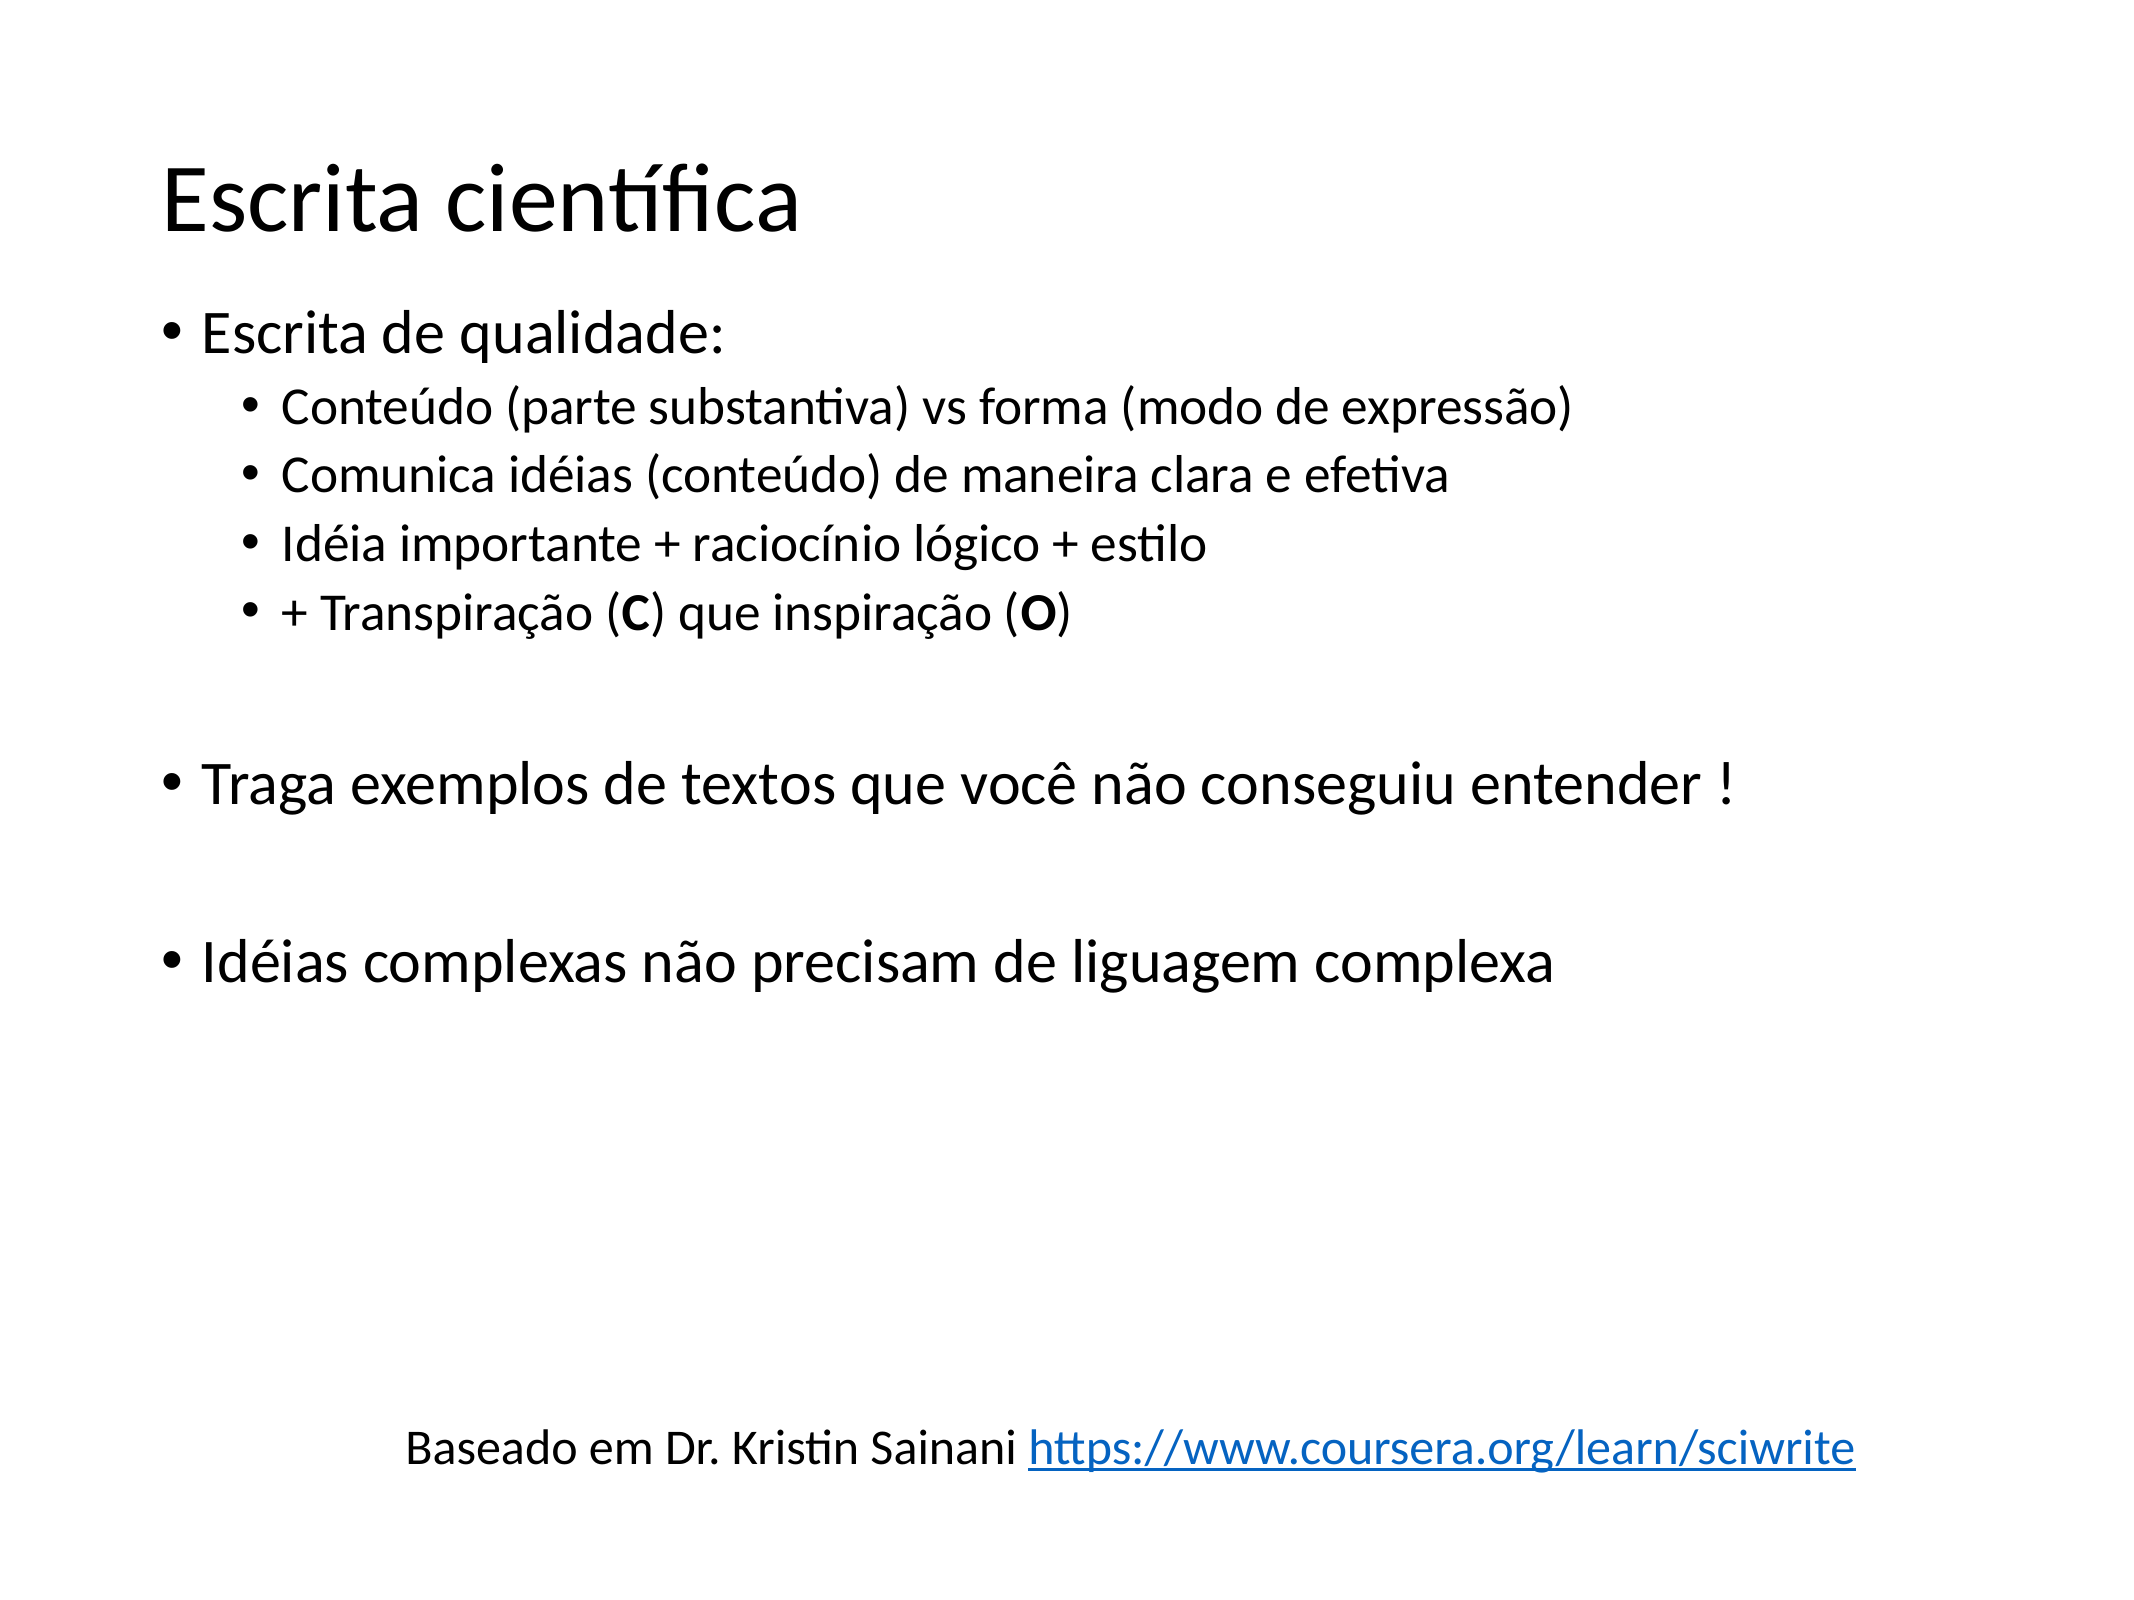

# Escrita científica
Escrita de qualidade:
Conteúdo (parte substantiva) vs forma (modo de expressão)
Comunica idéias (conteúdo) de maneira clara e efetiva
Idéia importante + raciocínio lógico + estilo
+ Transpiração (C) que inspiração (O)

Traga exemplos de textos que você não conseguiu entender !

Idéias complexas não precisam de liguagem complexa

Baseado em Dr. Kristin Sainani https://www.coursera.org/learn/sciwrite